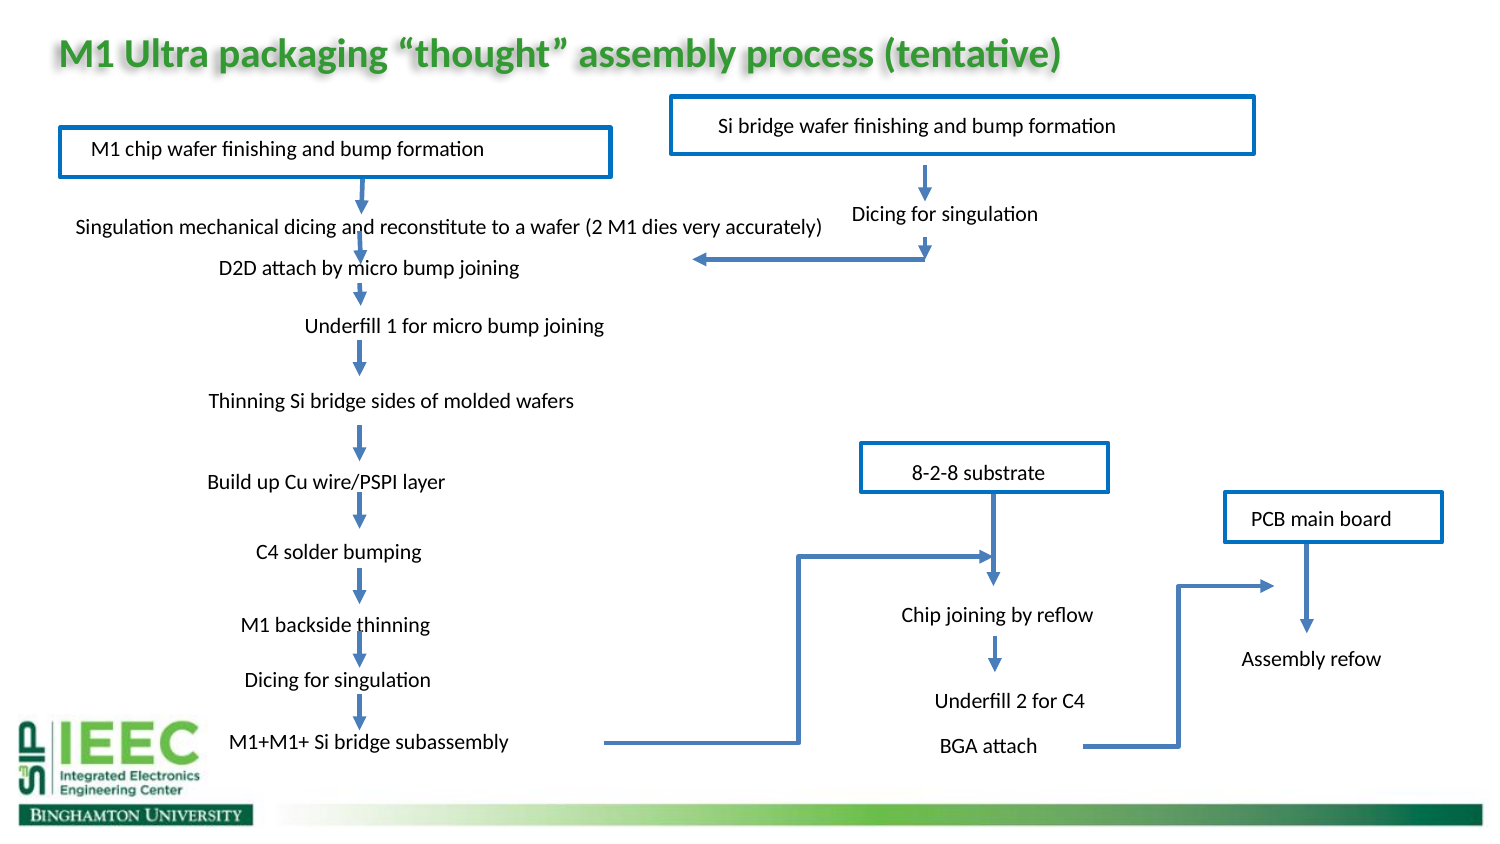

# M1 Ultra packaging “thought” assembly process (tentative)

Si bridge wafer finishing and bump formation

M1 chip wafer finishing and bump formation
Dicing for singulation
Singulation mechanical dicing and reconstitute to a wafer (2 M1 dies very accurately)
D2D attach by micro bump joining
Underfill 1 for micro bump joining
Thinning Si bridge sides of molded wafers

8-2-8 substrate
Build up Cu wire/PSPI layer

PCB main board
C4 solder bumping
Chip joining by reflow
M1 backside thinning
Assembly refow
Dicing for singulation

Underfill 2 for C4
M1+M1+ Si bridge subassembly
BGA attach